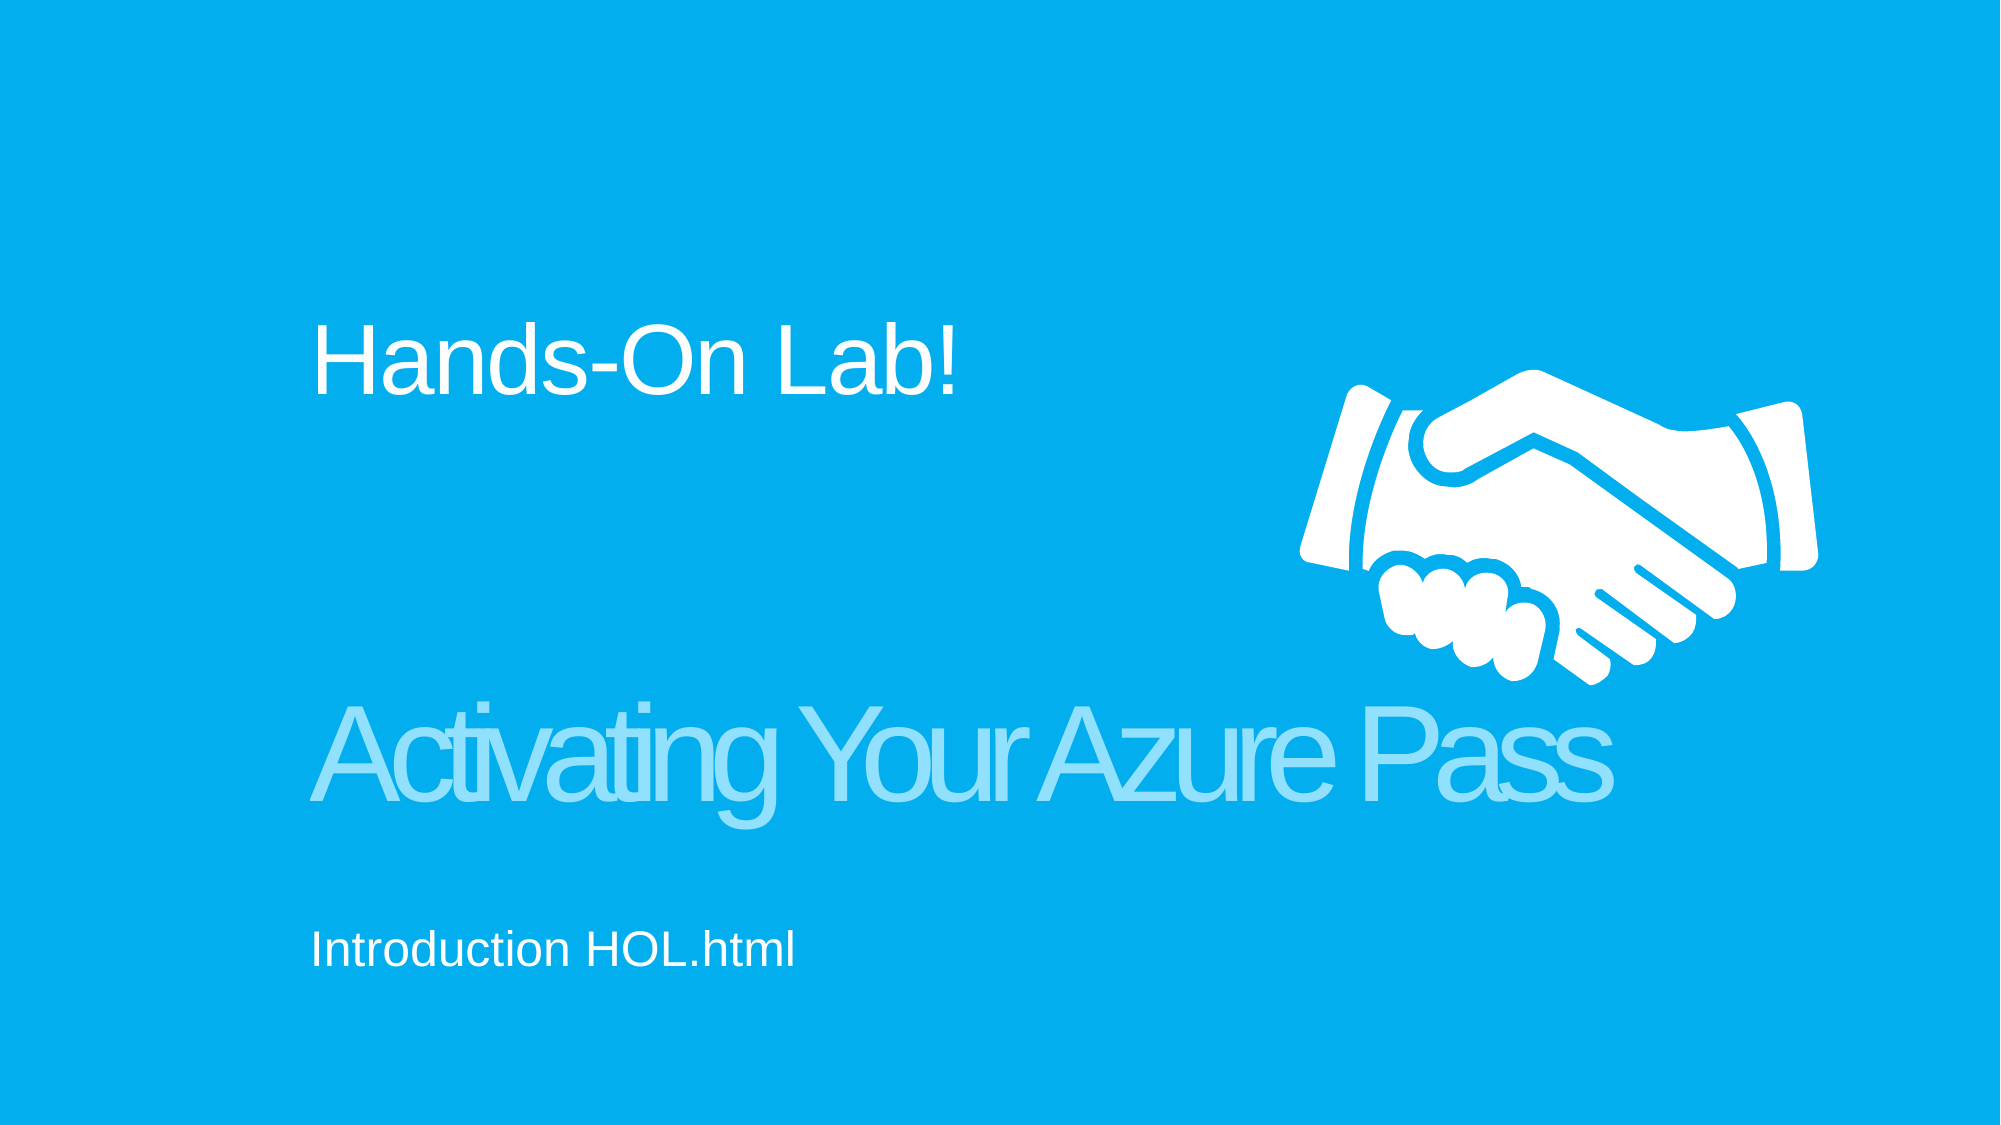

# Hands-On Lab!
Activating Your Azure Pass
Introduction HOL.html